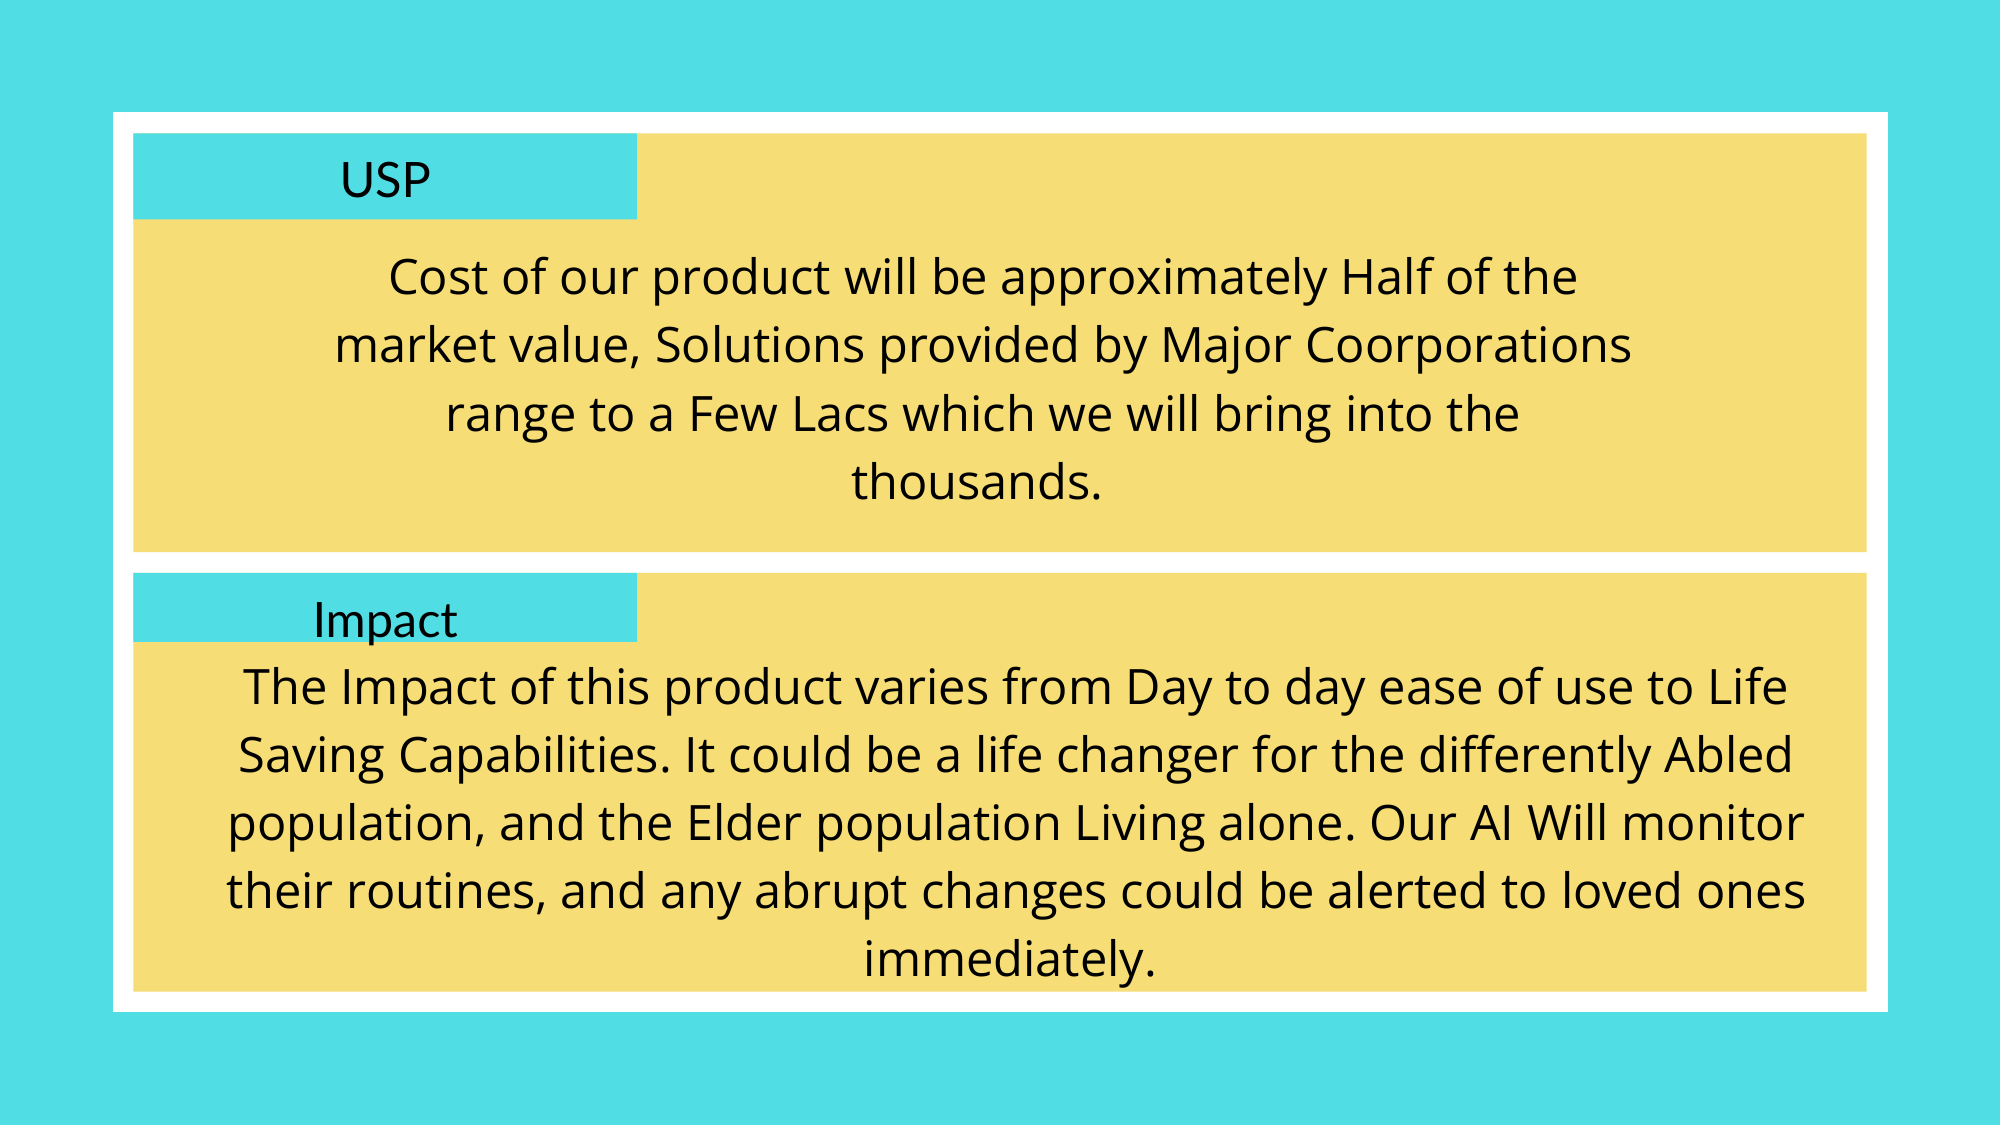

USP
Cost of our product will be approximately Half of the market value, Solutions provided by Major Coorporations range to a Few Lacs which we will bring into the thousands.

Impact
The Impact of this product varies from Day to day ease of use to Life Saving Capabilities. It could be a life changer for the differently Abled population, and the Elder population Living alone. Our AI Will monitor their routines, and any abrupt changes could be alerted to loved ones immediately.